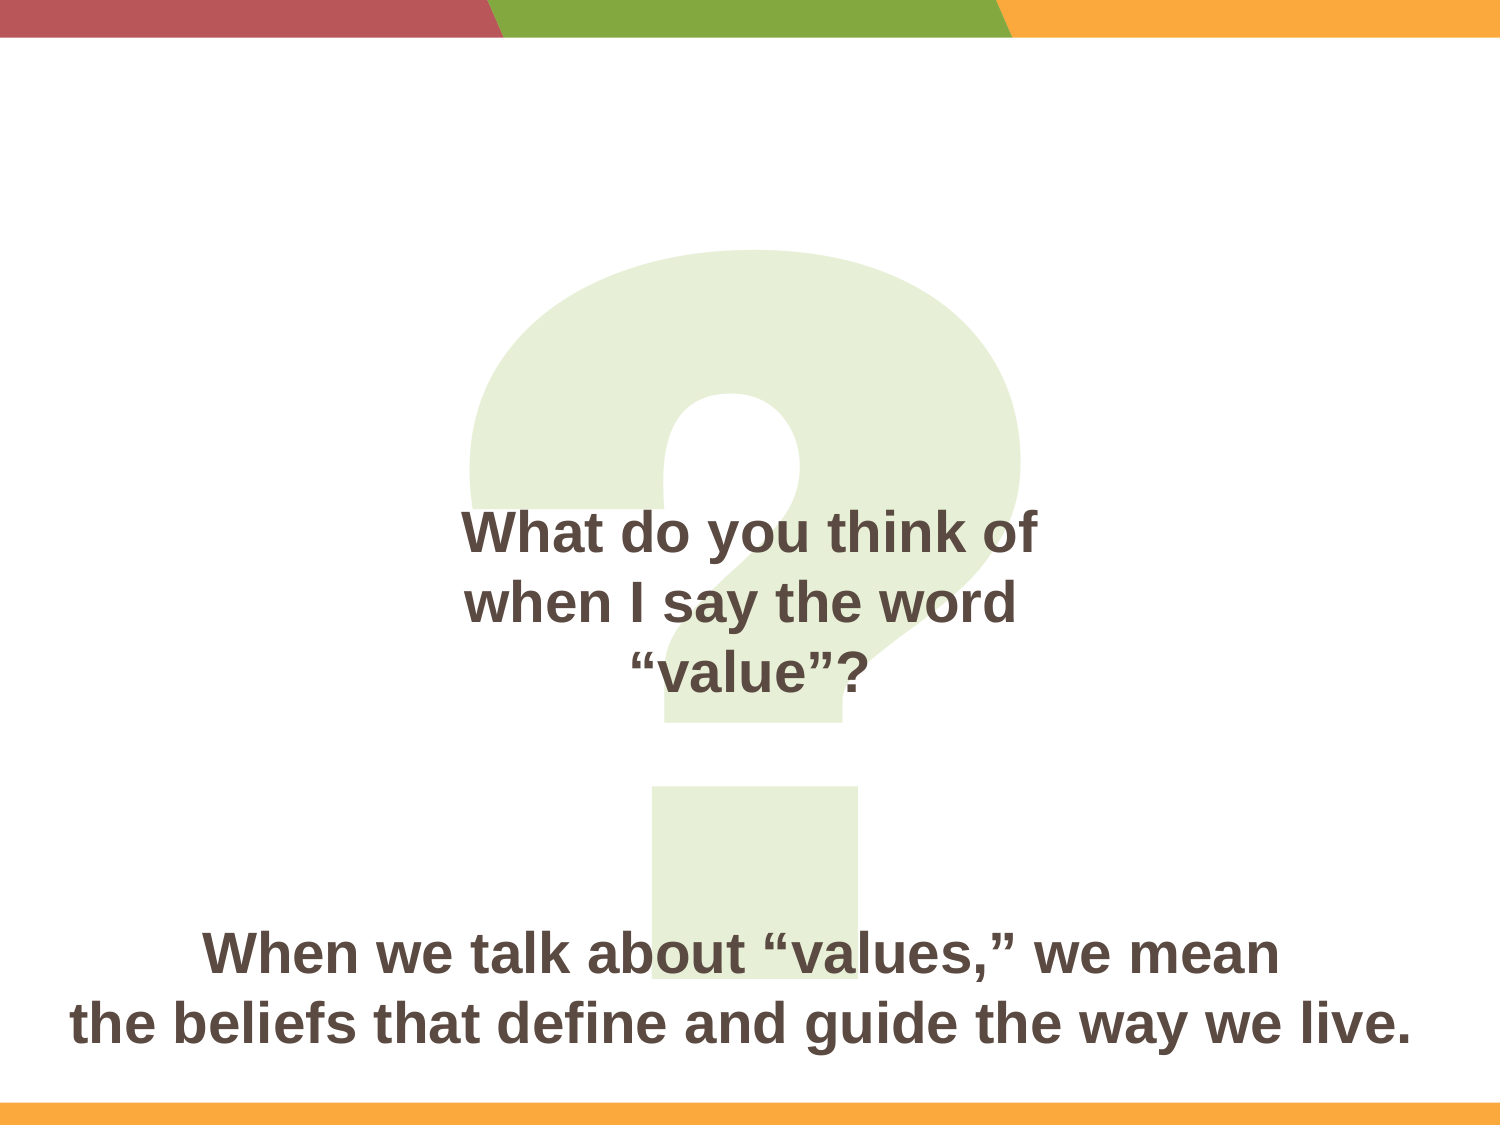

?
What do you think of when I say the word
“value”?
When we talk about “values,” we mean
the beliefs that define and guide the way we live.